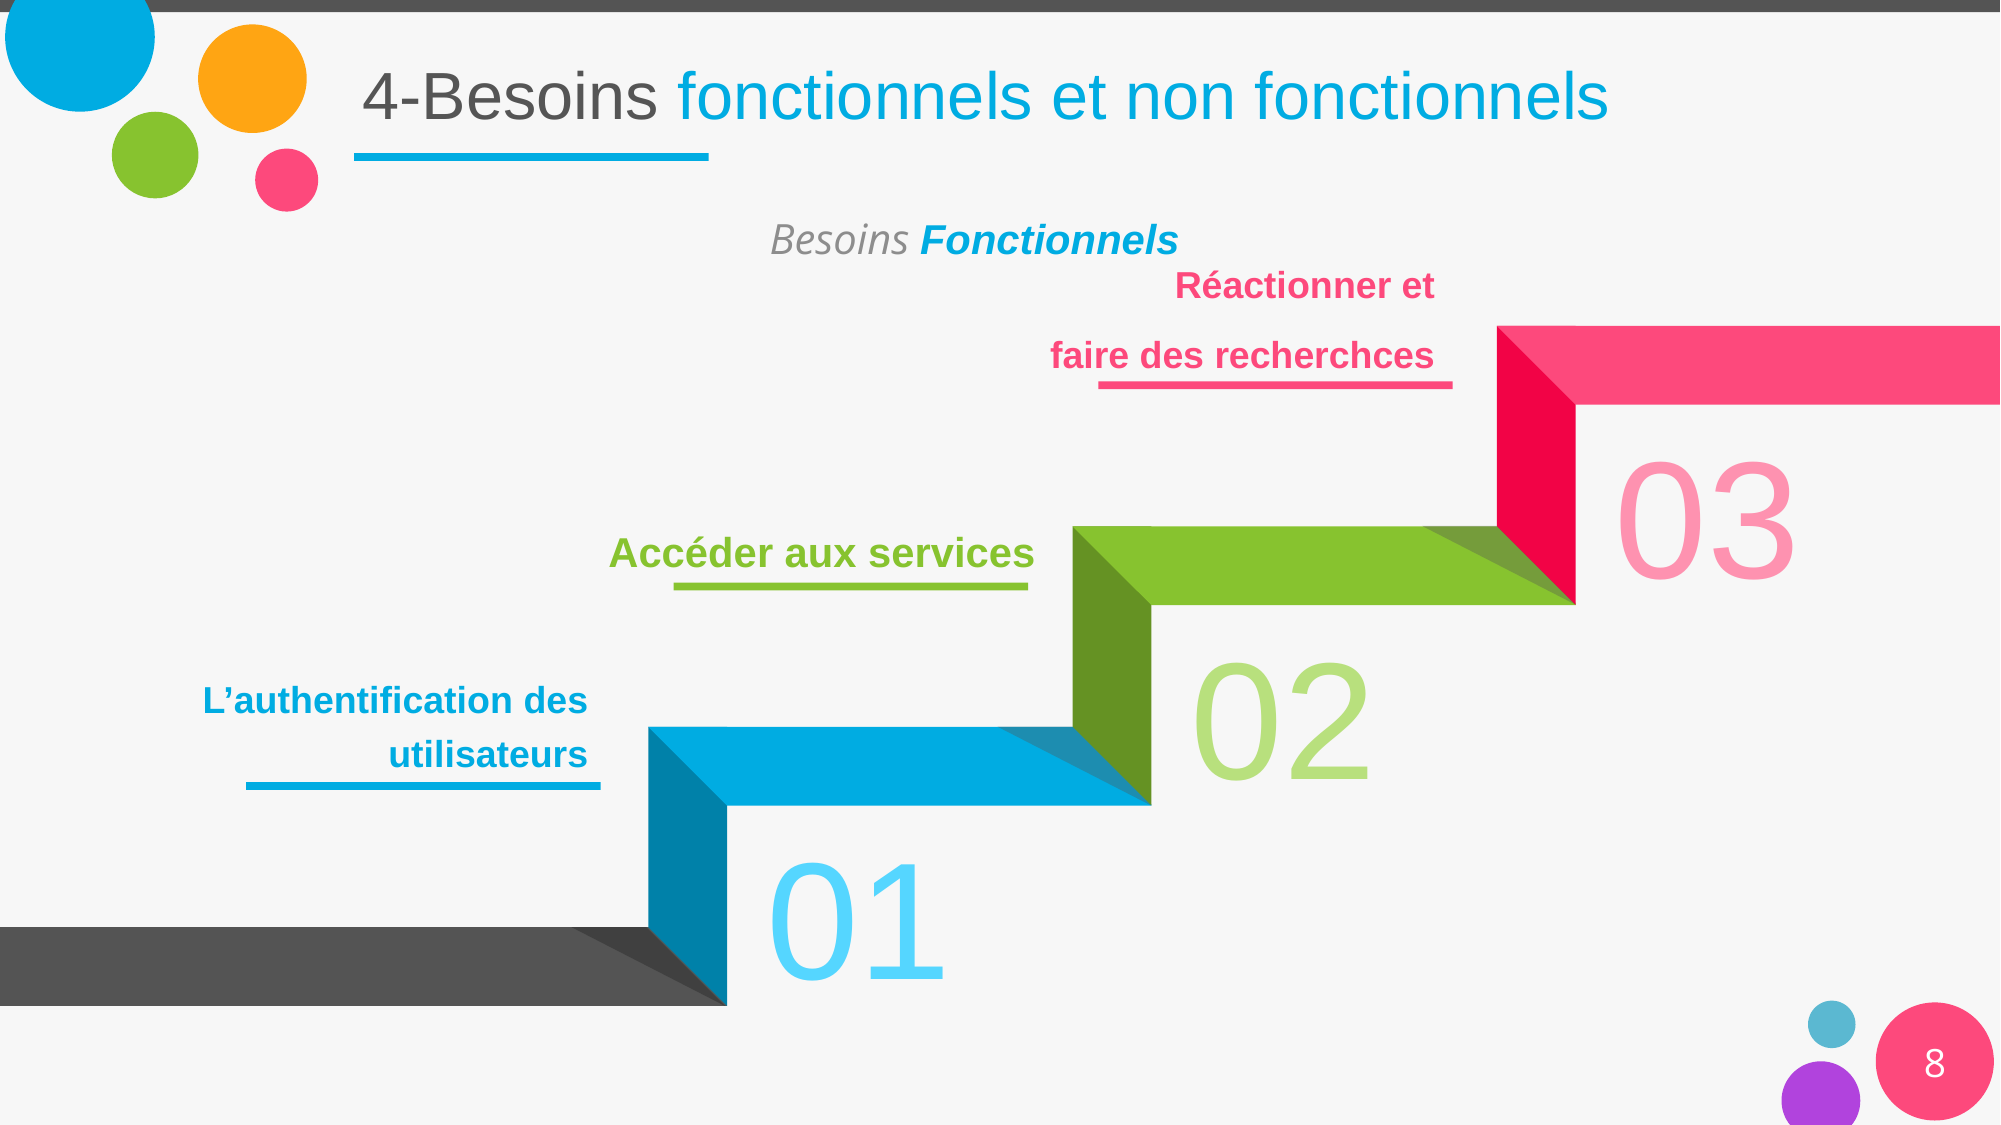

# 4-Besoins fonctionnels et non fonctionnels
                          Besoins Fonctionnels

Réactionner et
 faire des recherchces

Accéder aux services
L’authentification des utilisateurs
8